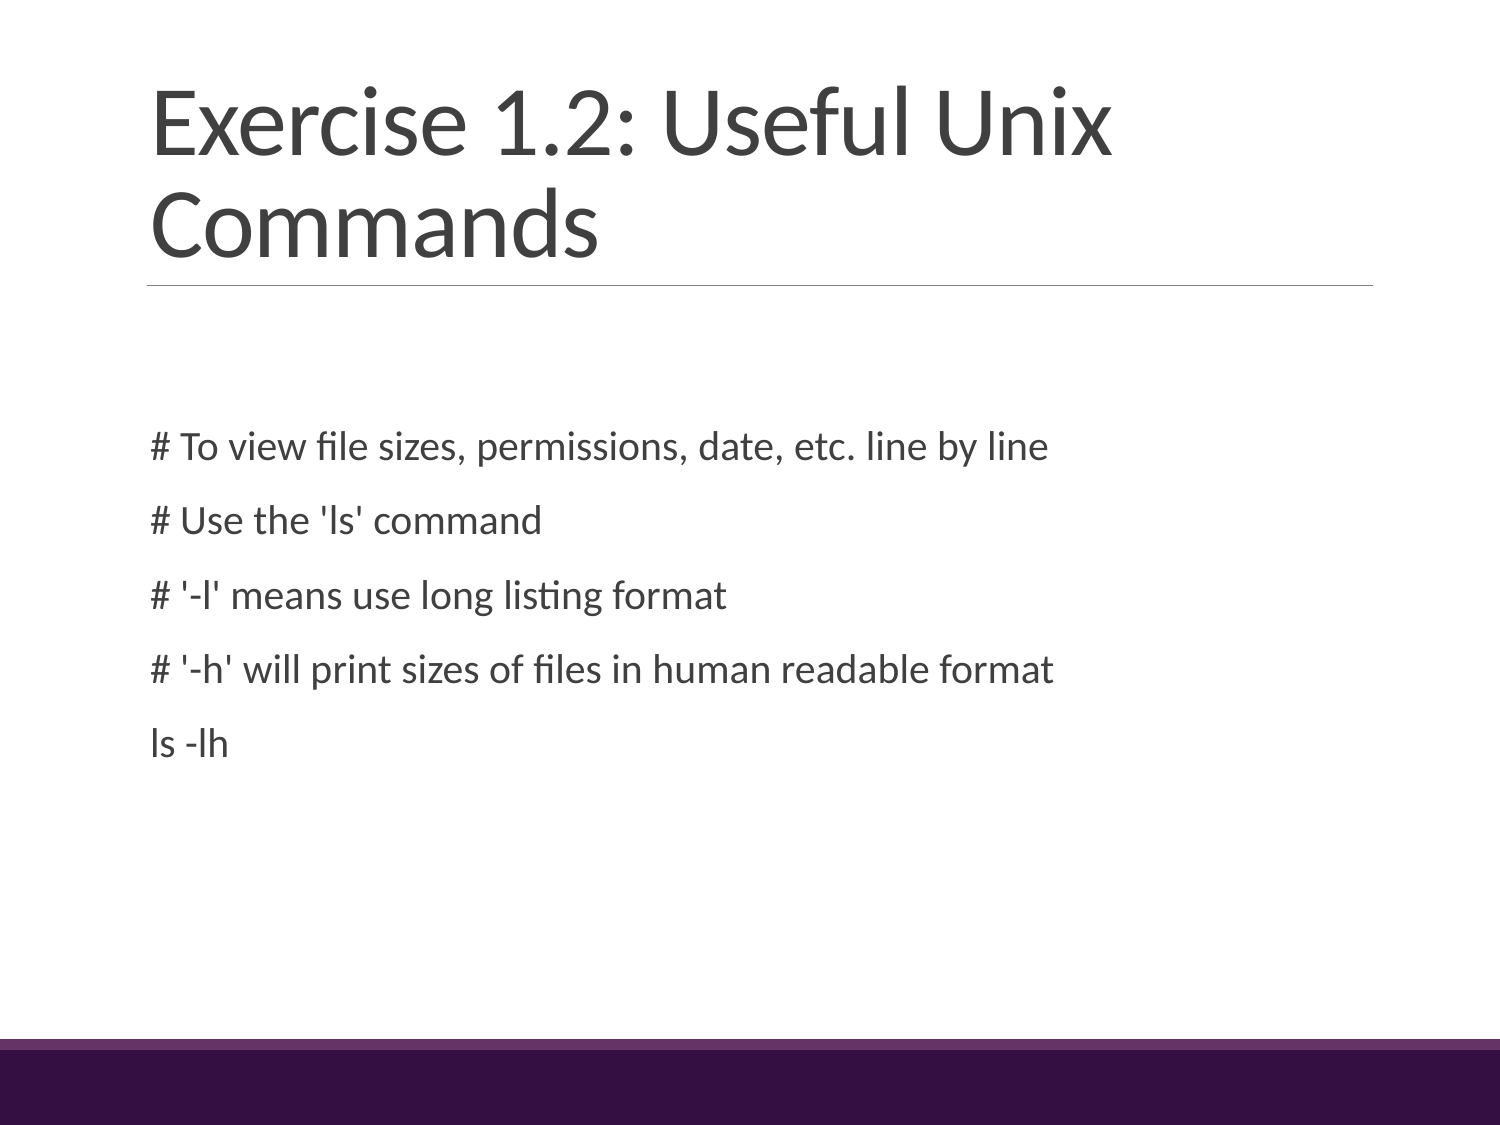

# Exercise 1.2: Useful Unix Commands
# To view file sizes, permissions, date, etc. line by line
# Use the 'ls' command
# '-l' means use long listing format
# '-h' will print sizes of files in human readable format
ls -lh